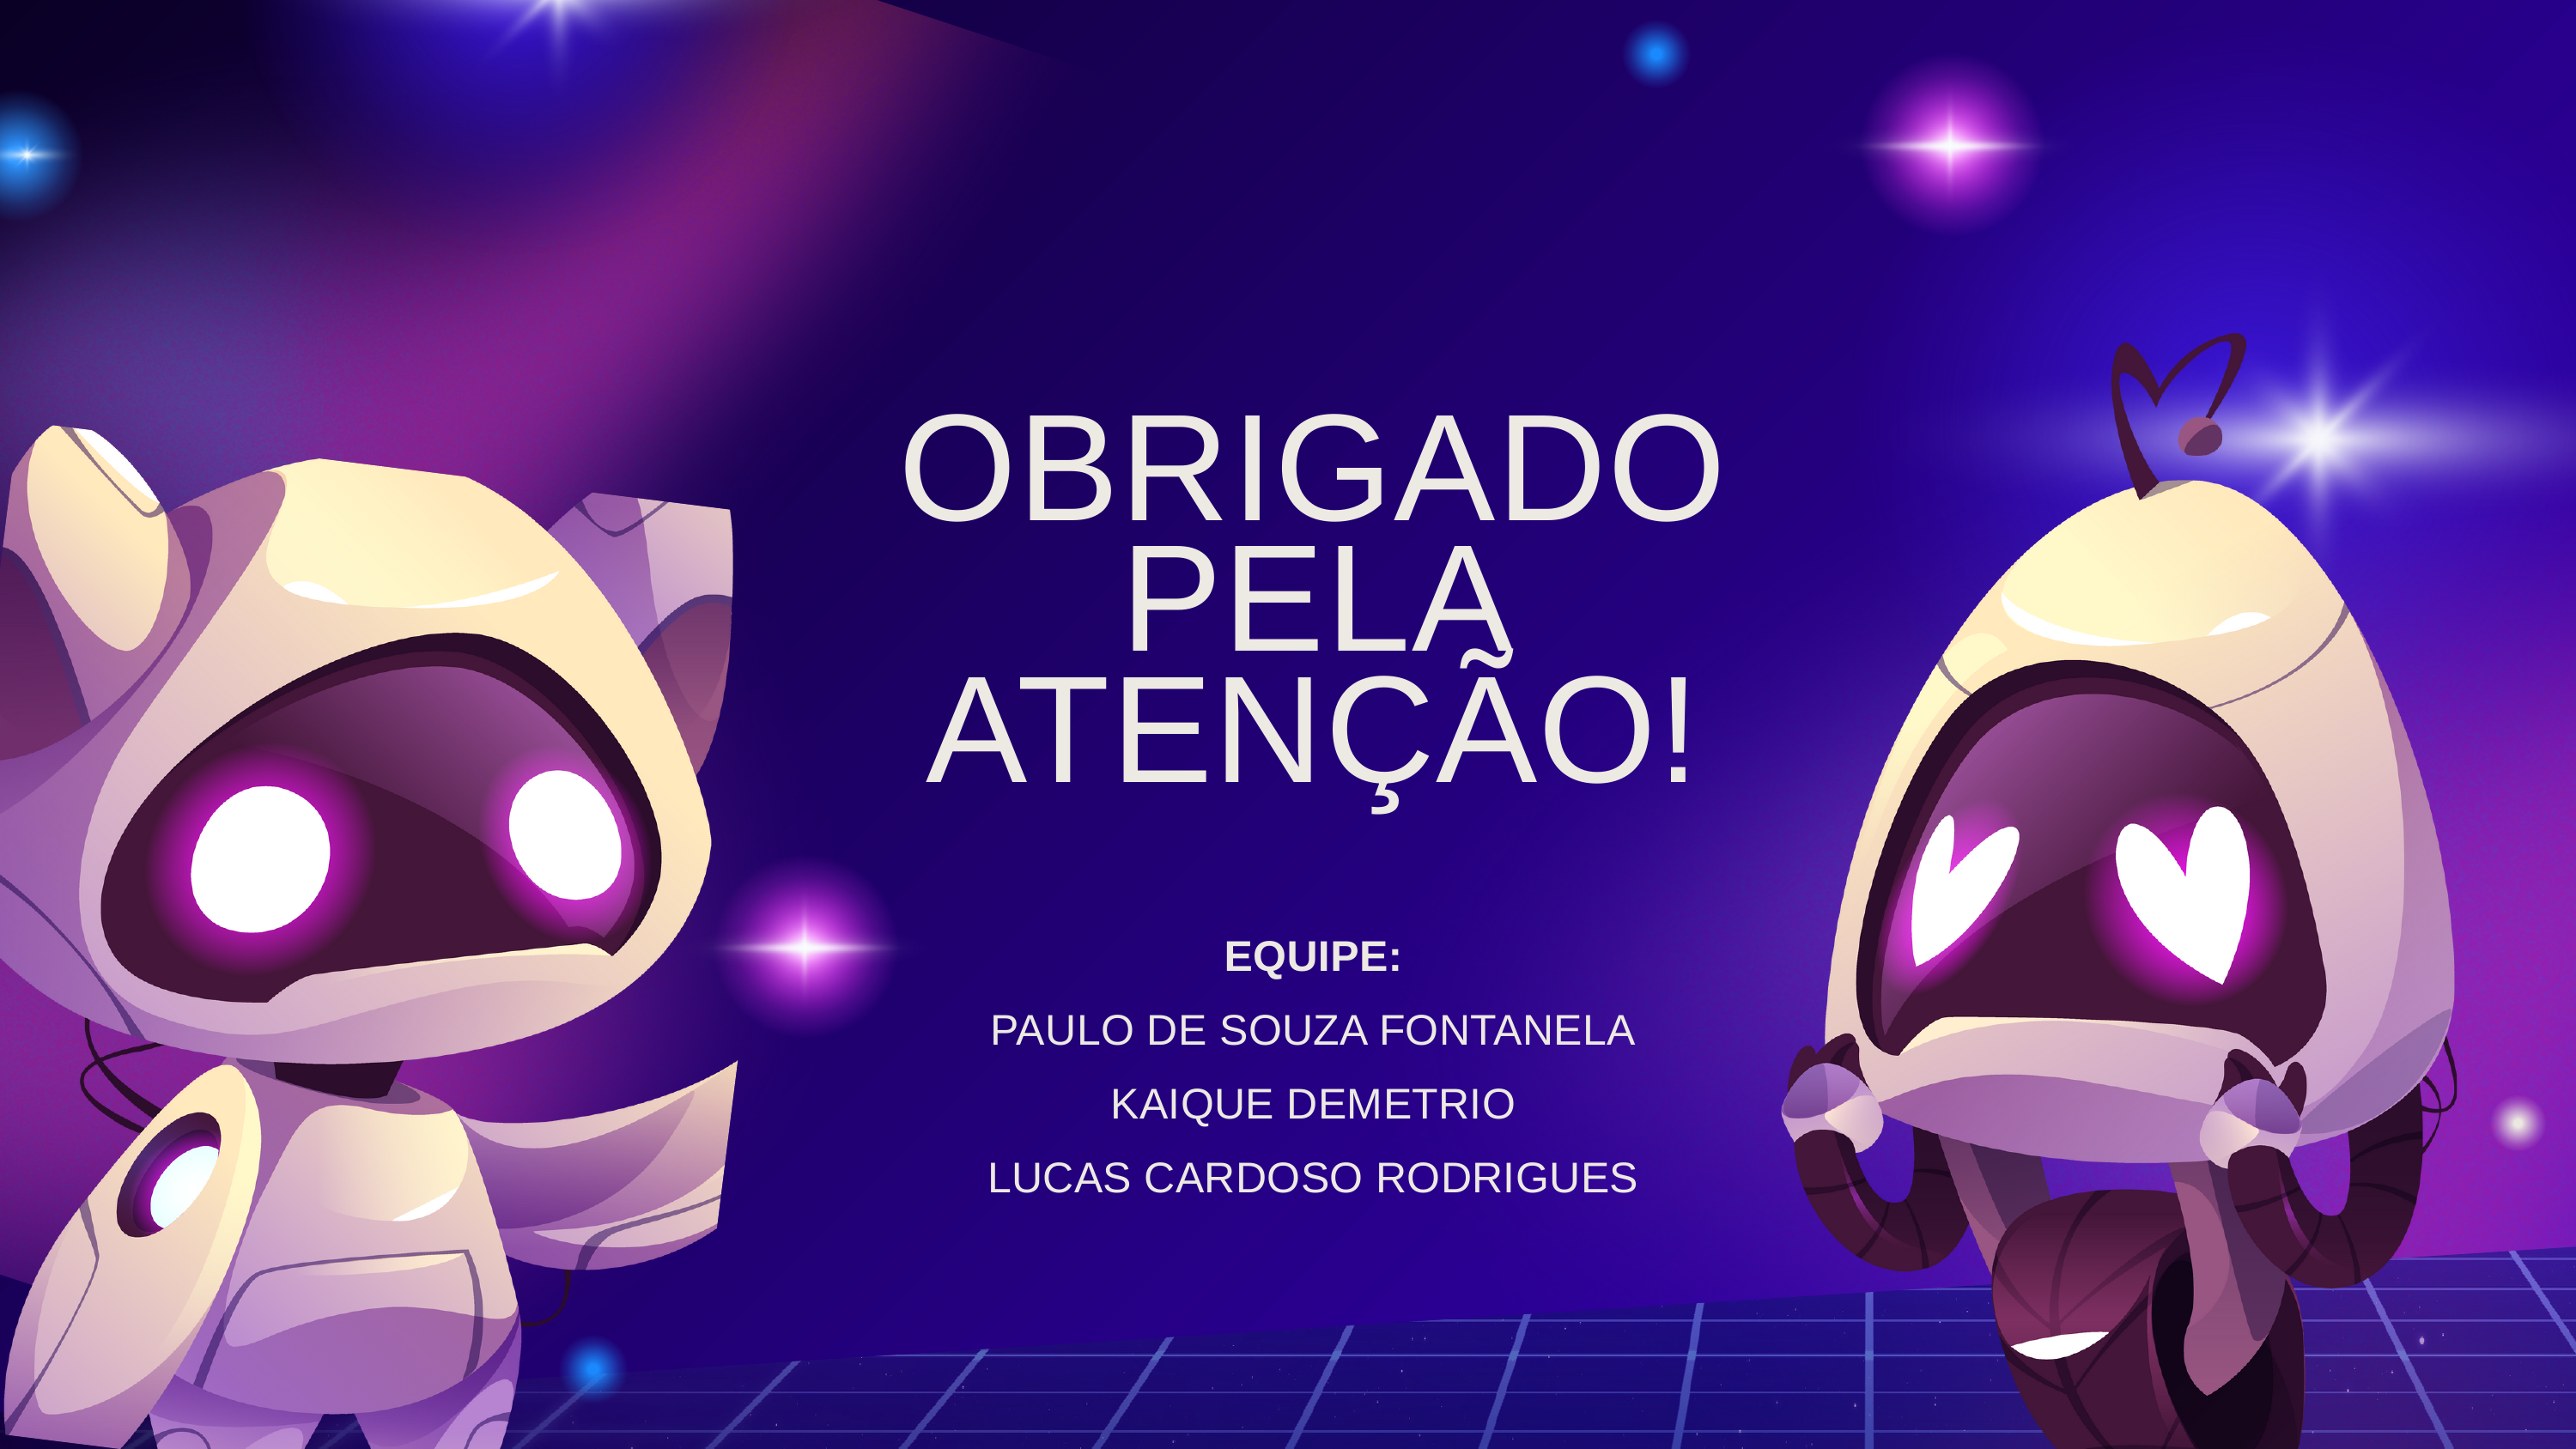

OBRIGADO PELA ATENÇÃO!

EQUIPE:

PAULO DE SOUZA FONTANELA

KAIQUE DEMETRIO

LUCAS CARDOSO RODRIGUES